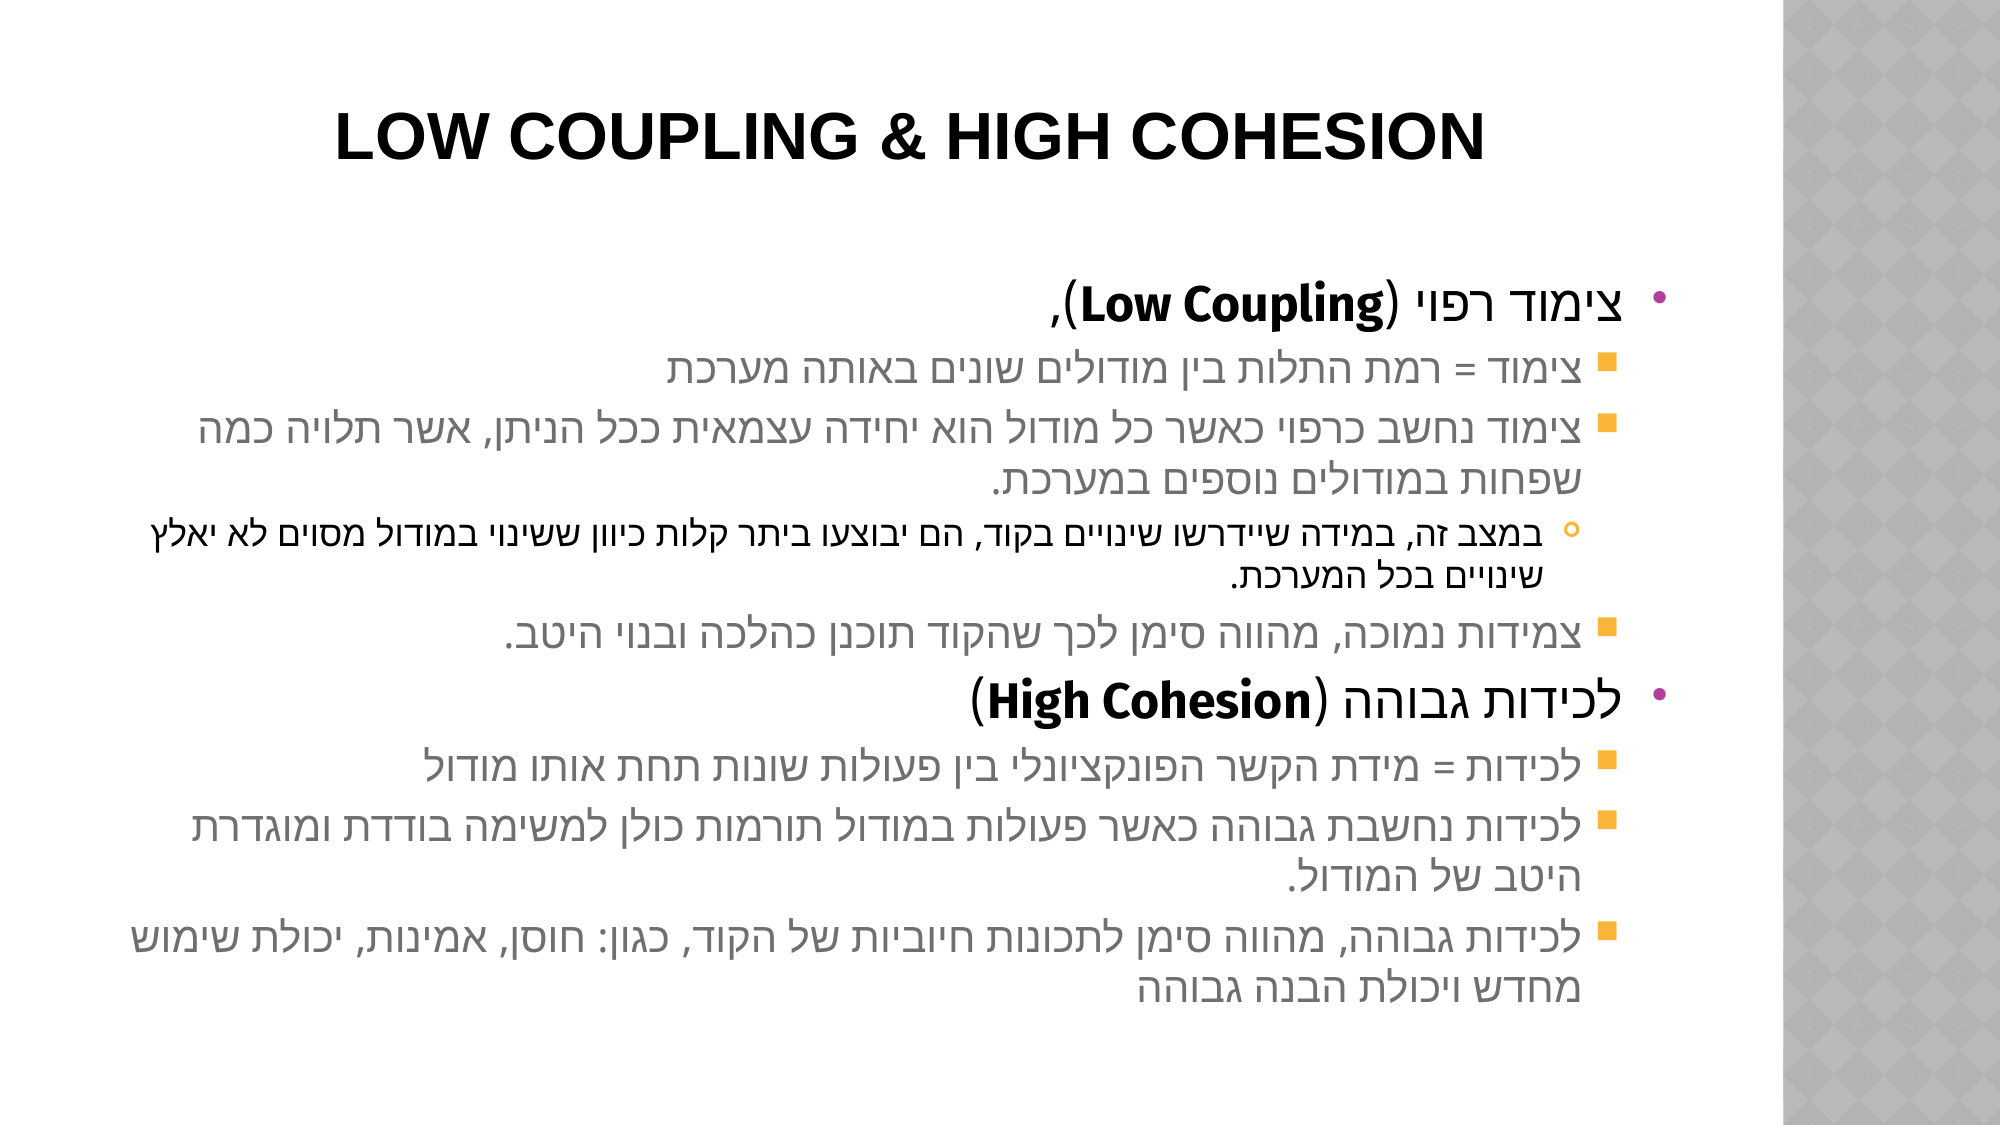

# Low Coupling & High Cohesion
צימוד רפוי (Low Coupling),
צימוד = רמת התלות בין מודולים שונים באותה מערכת
צימוד נחשב כרפוי כאשר כל מודול הוא יחידה עצמאית ככל הניתן, אשר תלויה כמה שפחות במודולים נוספים במערכת.
במצב זה, במידה שיידרשו שינויים בקוד, הם יבוצעו ביתר קלות כיוון ששינוי במודול מסוים לא יאלץ שינויים בכל המערכת.
צמידות נמוכה, מהווה סימן לכך שהקוד תוכנן כהלכה ובנוי היטב.
לכידות גבוהה (High Cohesion)
לכידות = מידת הקשר הפונקציונלי בין פעולות שונות תחת אותו מודול
לכידות נחשבת גבוהה כאשר פעולות במודול תורמות כולן למשימה בודדת ומוגדרת היטב של המודול.
לכידות גבוהה, מהווה סימן לתכונות חיוביות של הקוד, כגון: חוסן, אמינות, יכולת שימוש מחדש ויכולת הבנה גבוהה